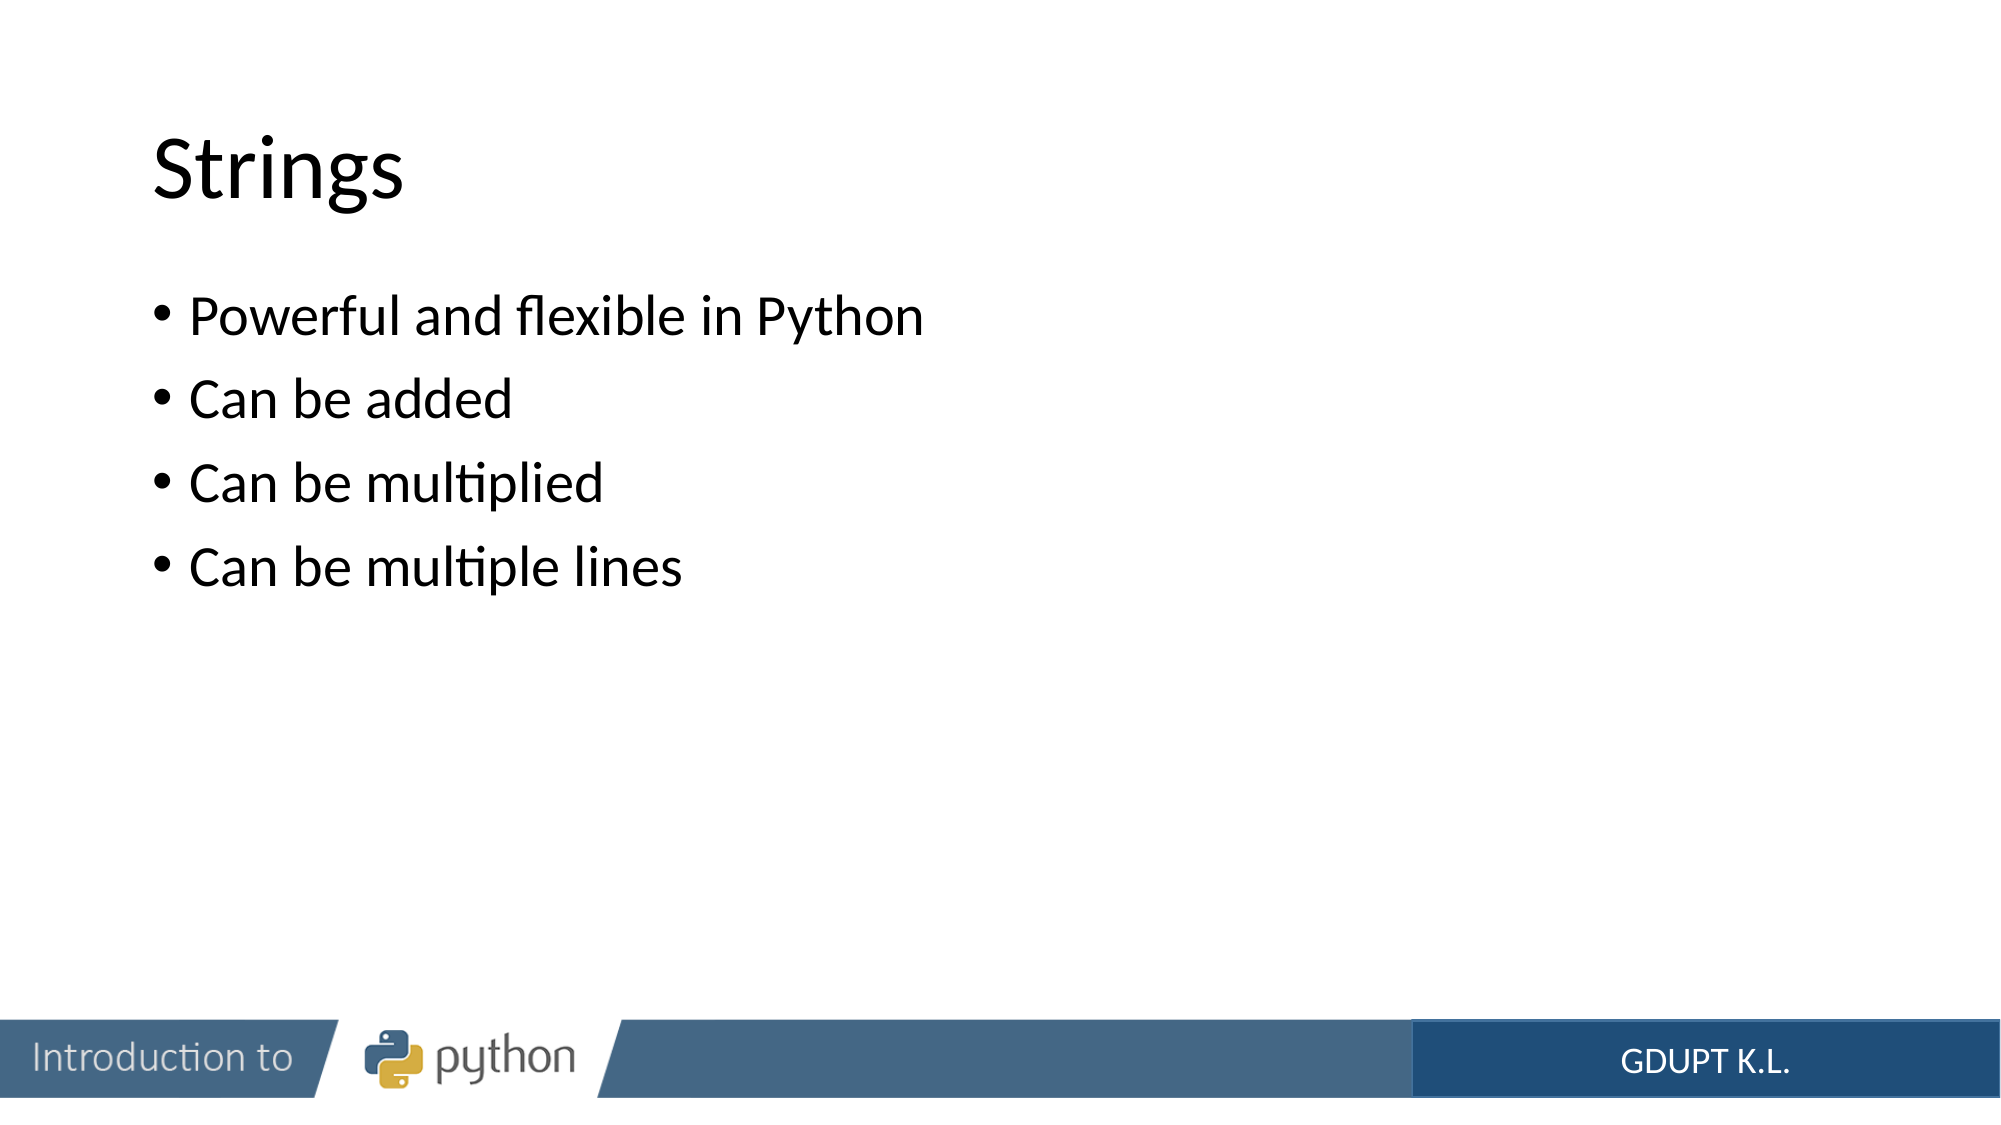

# Strings
Powerful and flexible in Python
Can be added
Can be multiplied
Can be multiple lines